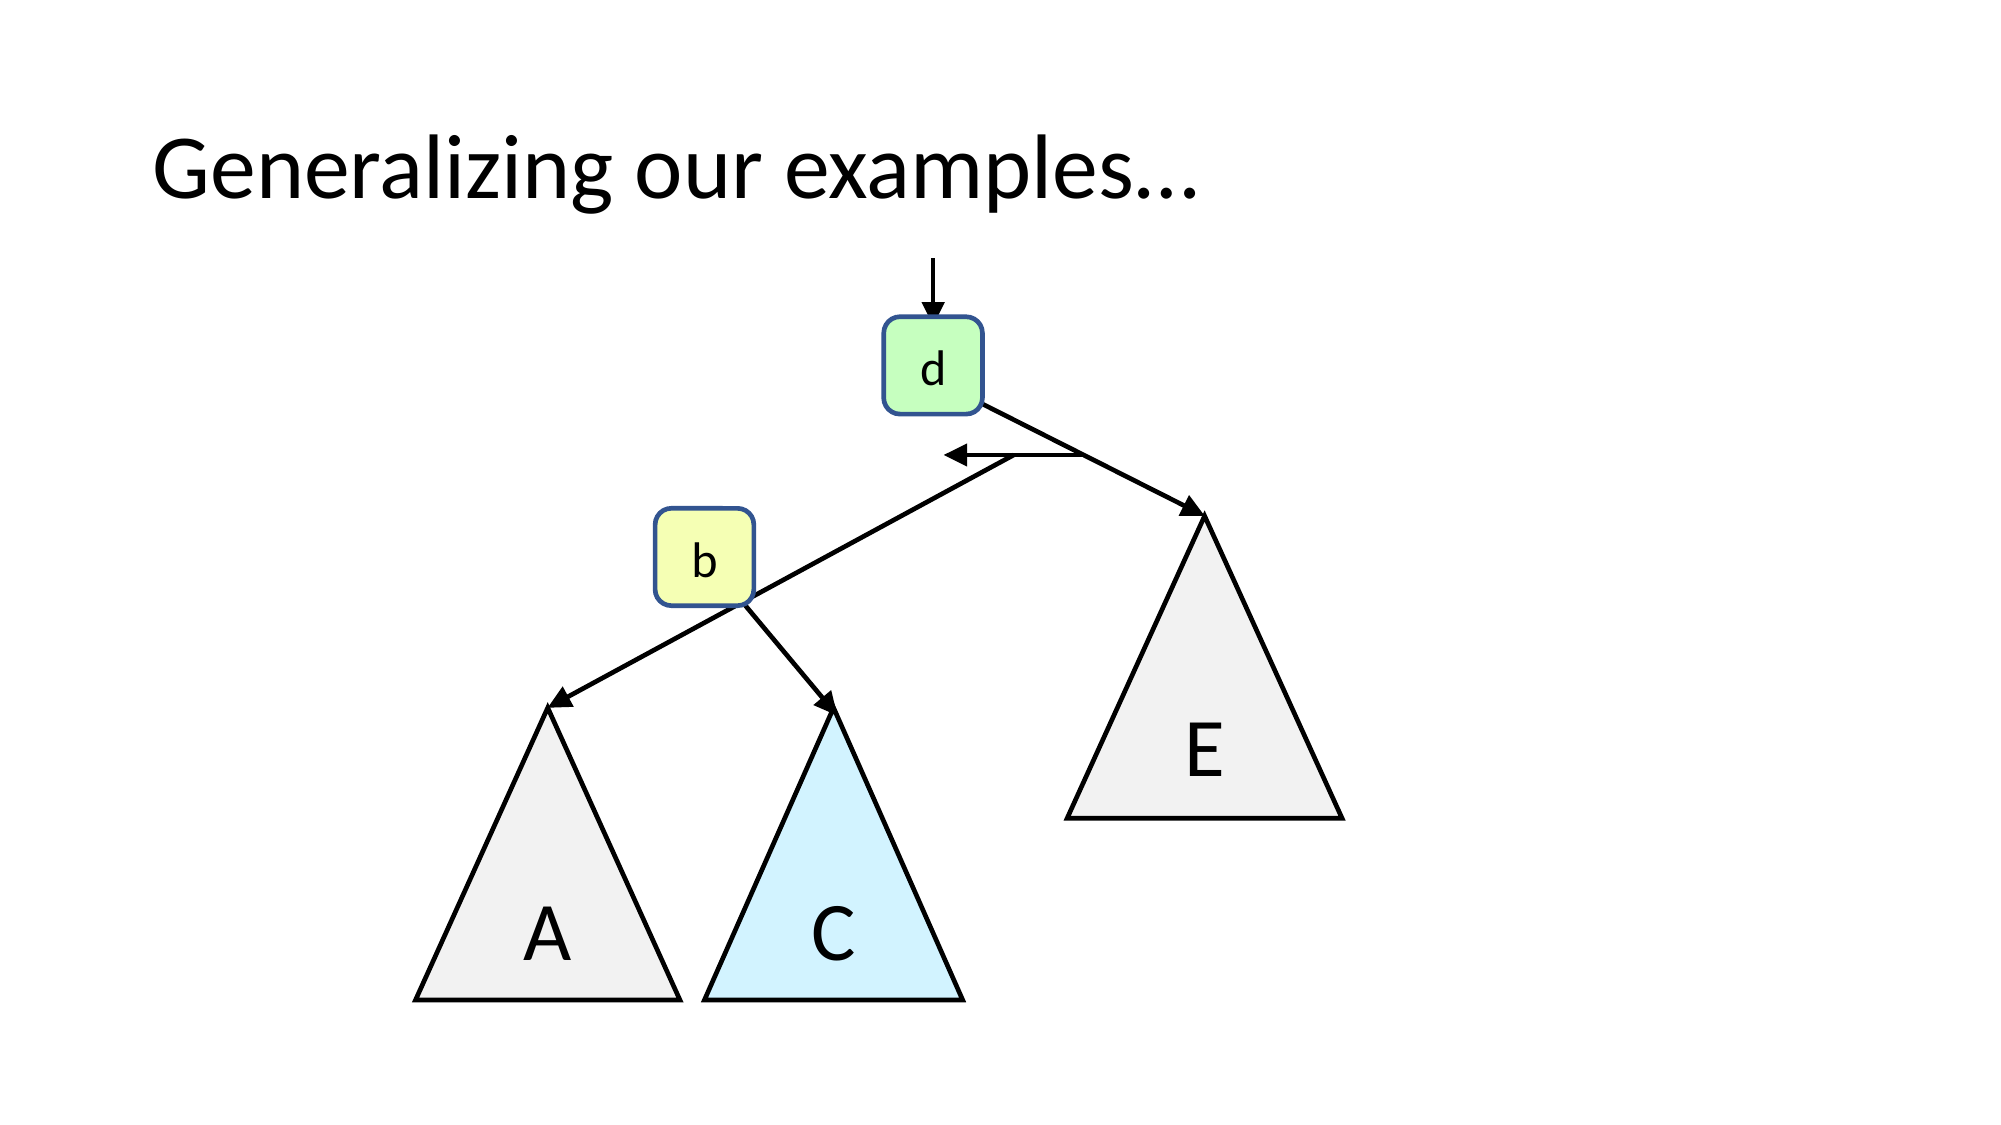

# Generalizing our examples…
d
12
b
E
A
C